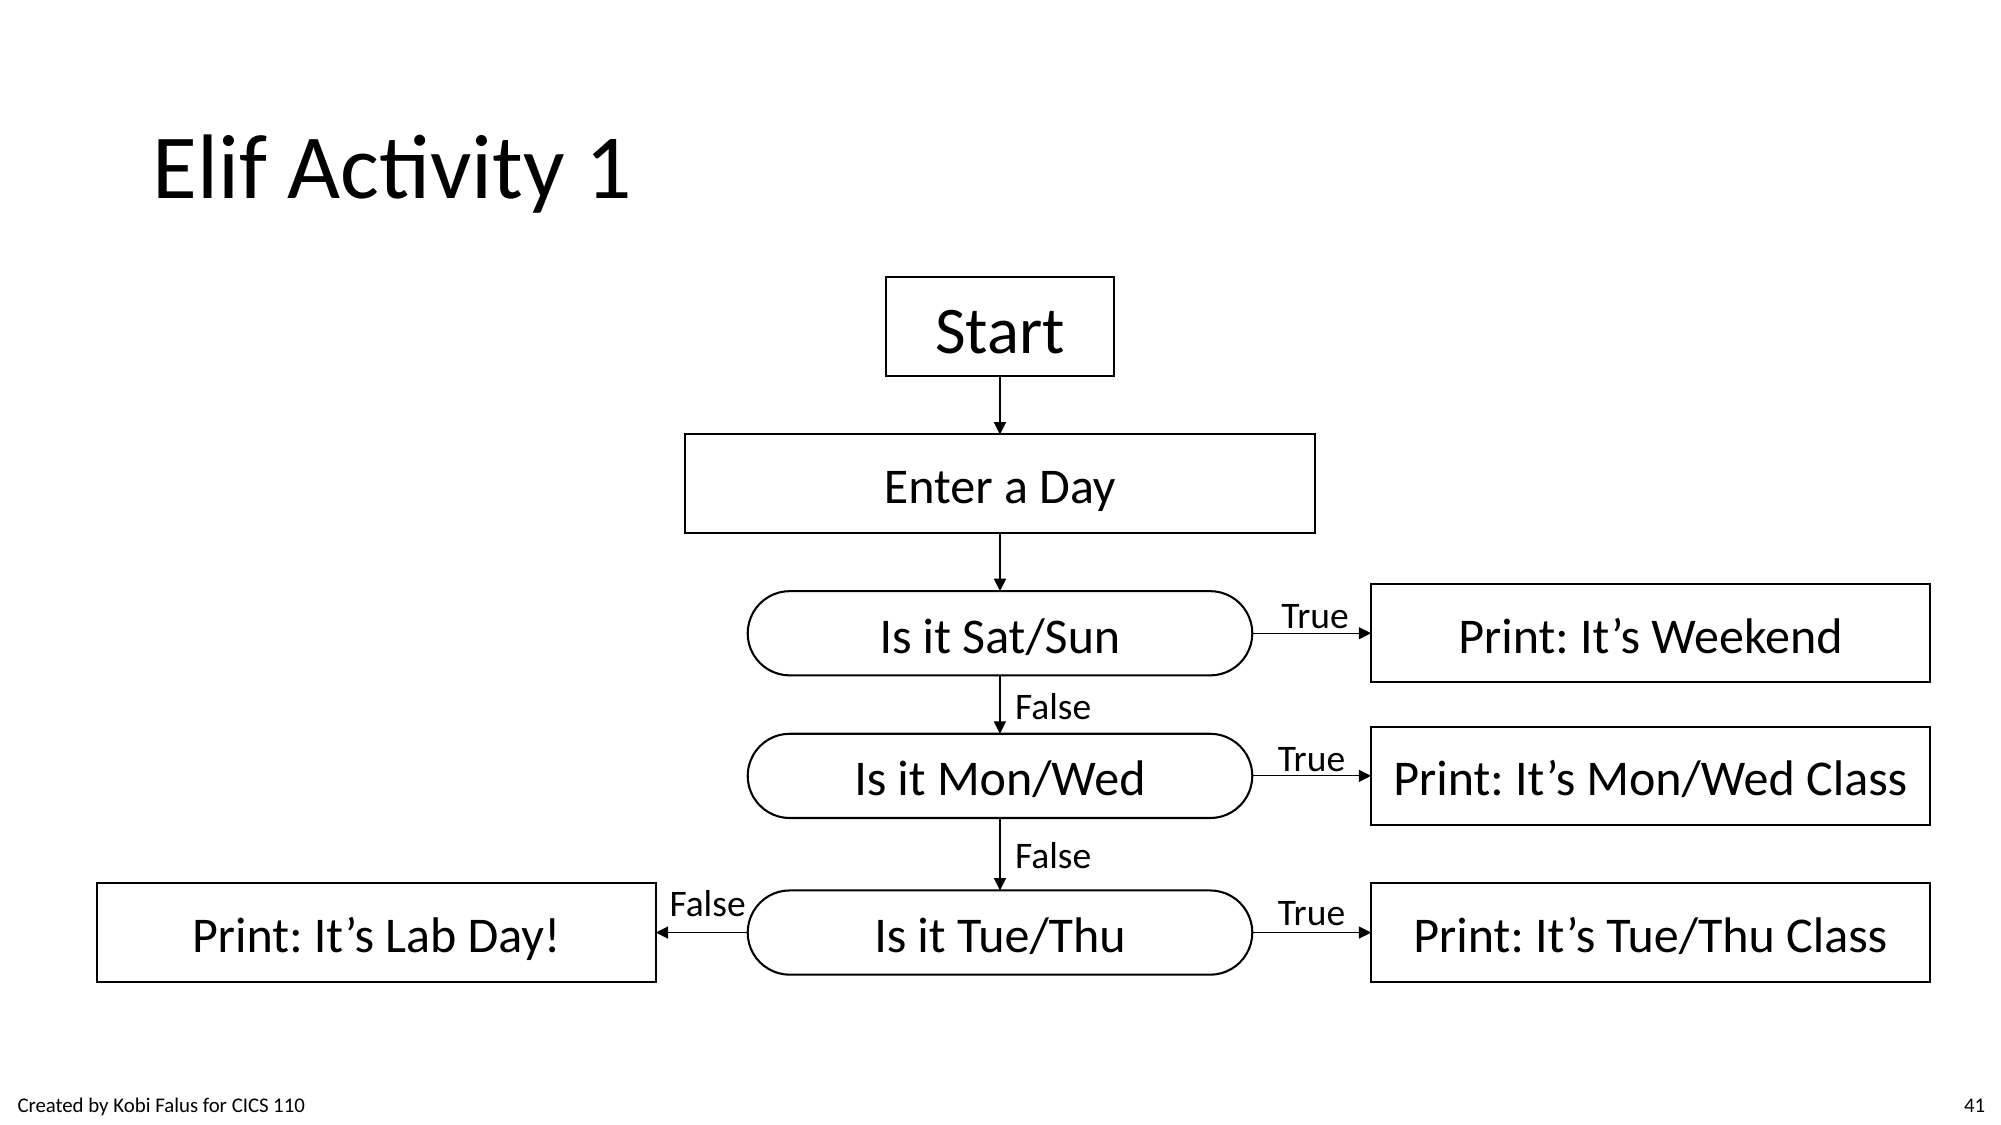

# Elif Activity 1
Start
Enter a Day
True
Print: It’s Weekend
Is it Sat/Sun
False
True
Print: It’s Mon/Wed Class
Is it Mon/Wed
False
False
True
Print: It’s Lab Day!
Print: It’s Tue/Thu Class
Is it Tue/Thu